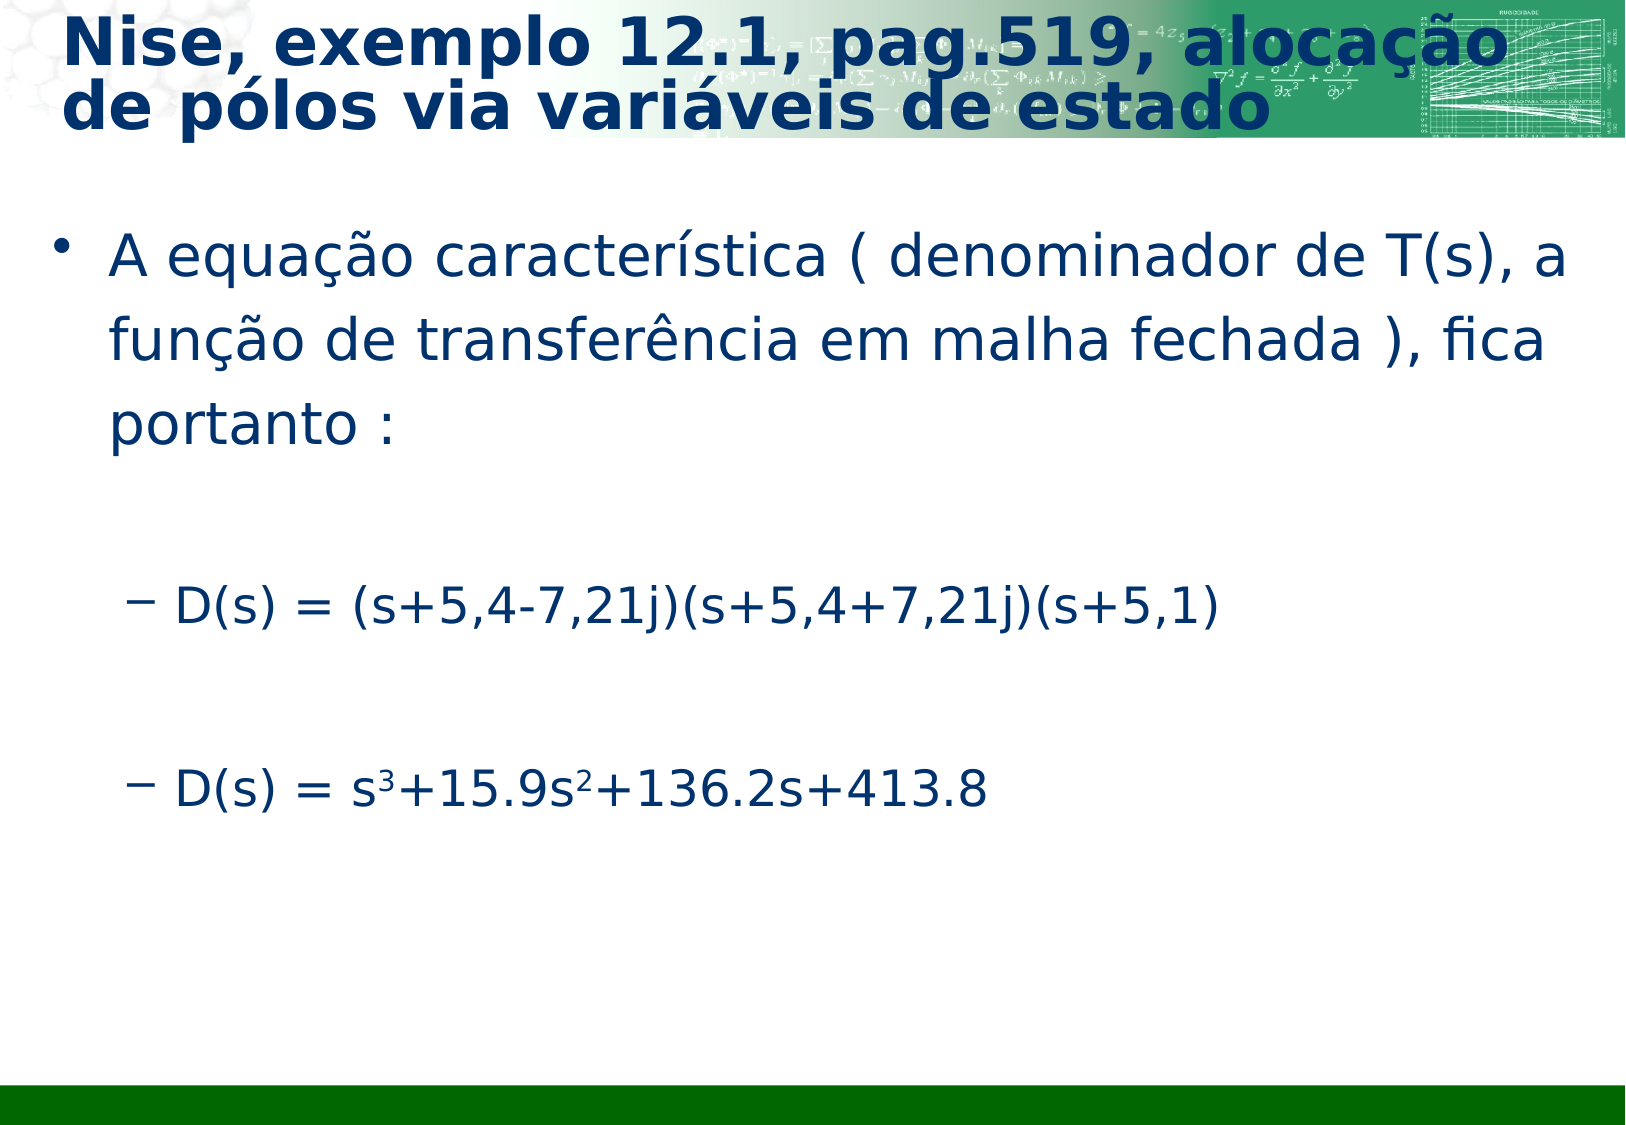

# Nise, exemplo 12.1, pag.519, alocação de pólos via variáveis de estado
A equação característica ( denominador de T(s), a função de transferência em malha fechada ), fica portanto :

D(s) = (s+5,4-7,21j)(s+5,4+7,21j)(s+5,1)

D(s) = s3+15.9s2+136.2s+413.8